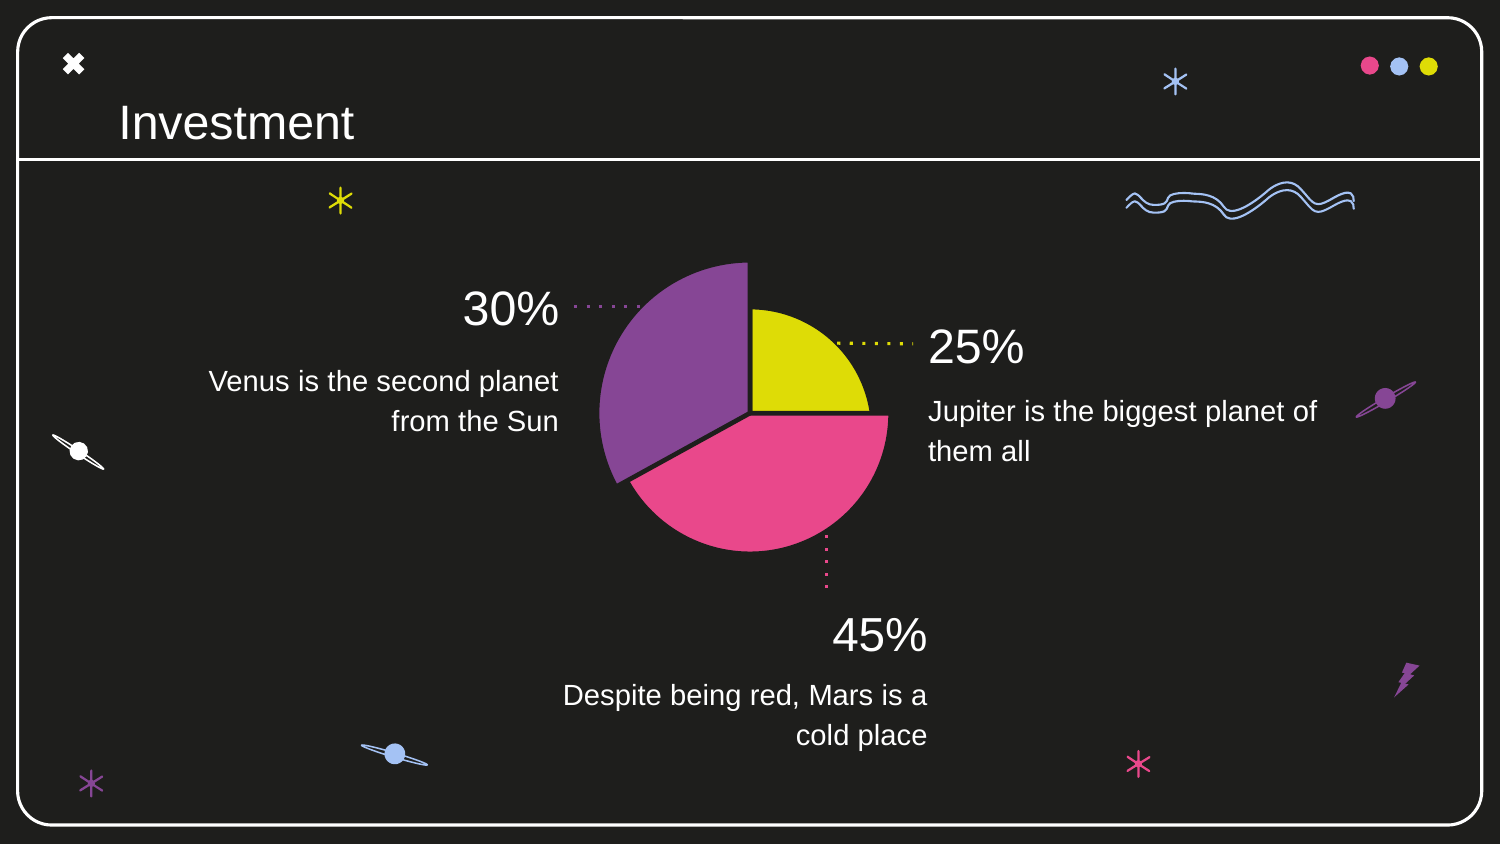

# Investment
30%

25%

Venus is the second planet from the Sun
Jupiter is the biggest planet of them all
45%
Despite being red, Mars is a cold place